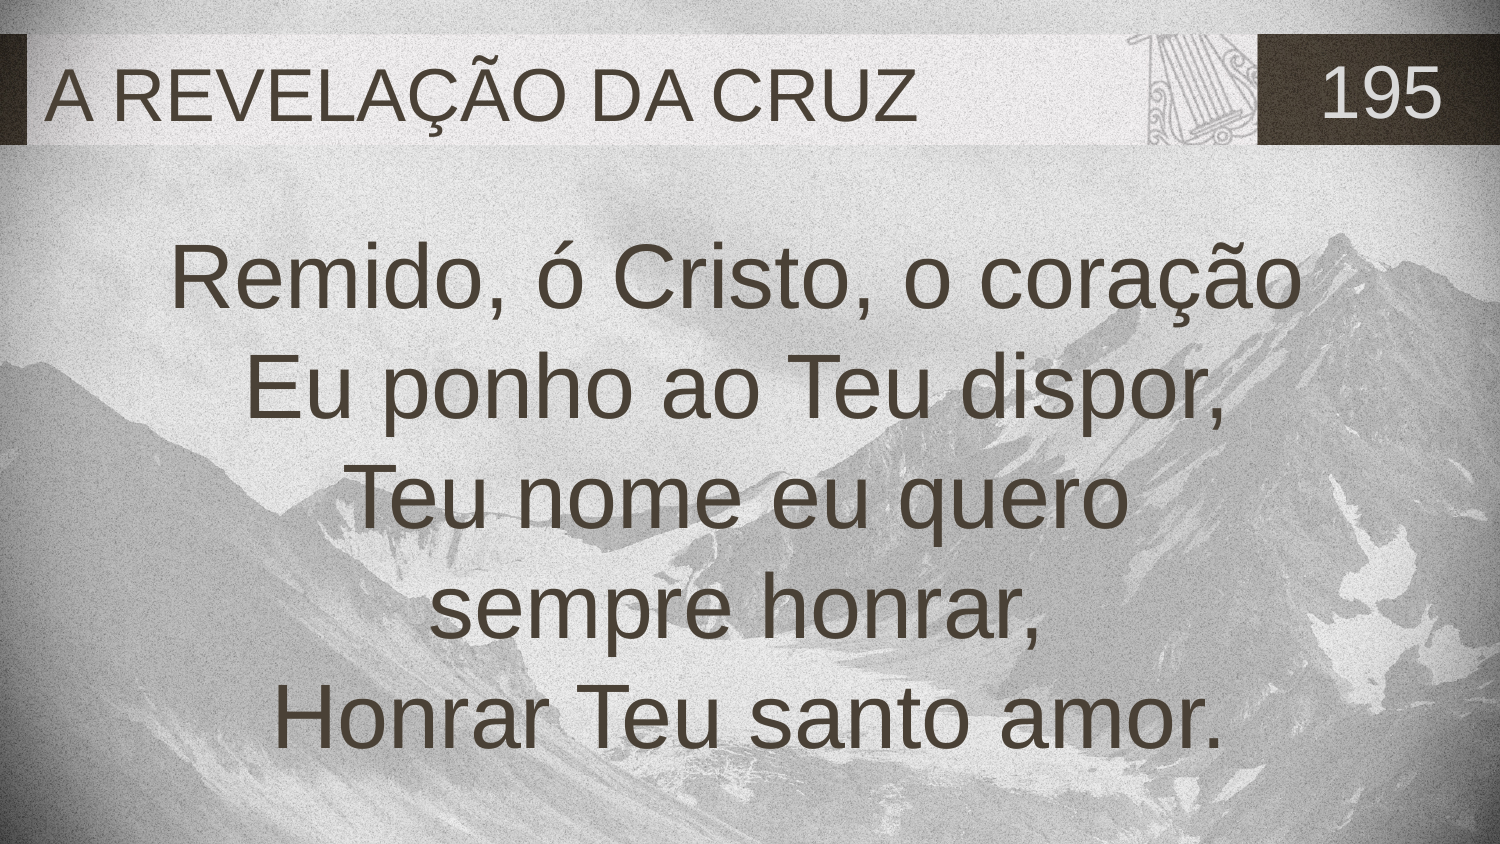

# A REVELAÇÃO DA CRUZ
195
Remido, ó Cristo, o coração
Eu ponho ao Teu dispor,
Teu nome eu quero
sempre honrar,
Honrar Teu santo amor.